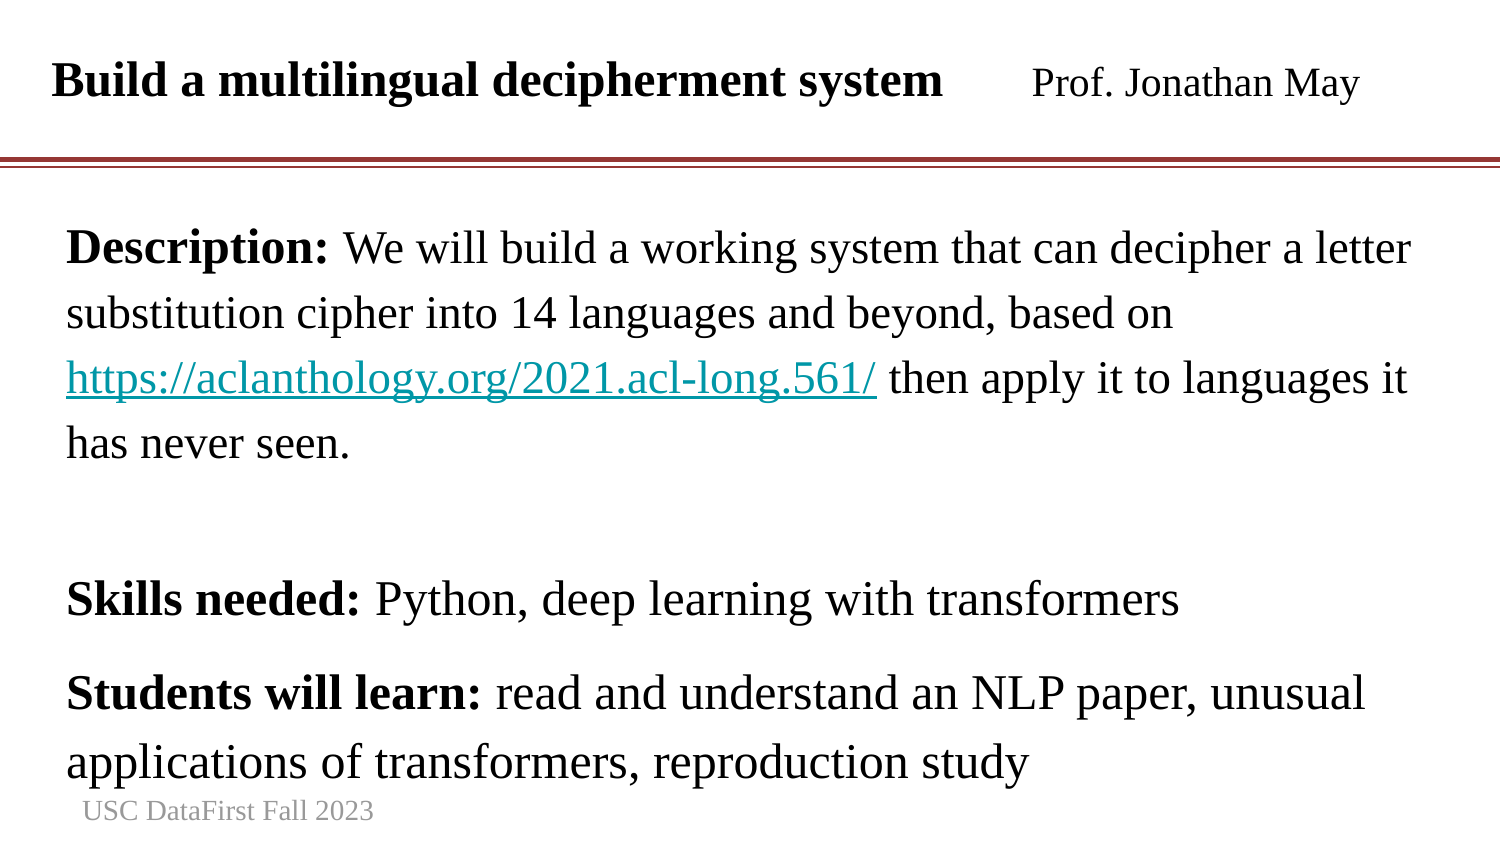

Build a multilingual decipherment system       Prof. Jonathan May
#
Description: We will build a working system that can decipher a letter substitution cipher into 14 languages and beyond, based on https://aclanthology.org/2021.acl-long.561/ then apply it to languages it has never seen.

Skills needed: Python, deep learning with transformers

Students will learn: read and understand an NLP paper, unusual applications of transformers, reproduction study

USC DataFirst Fall 2023